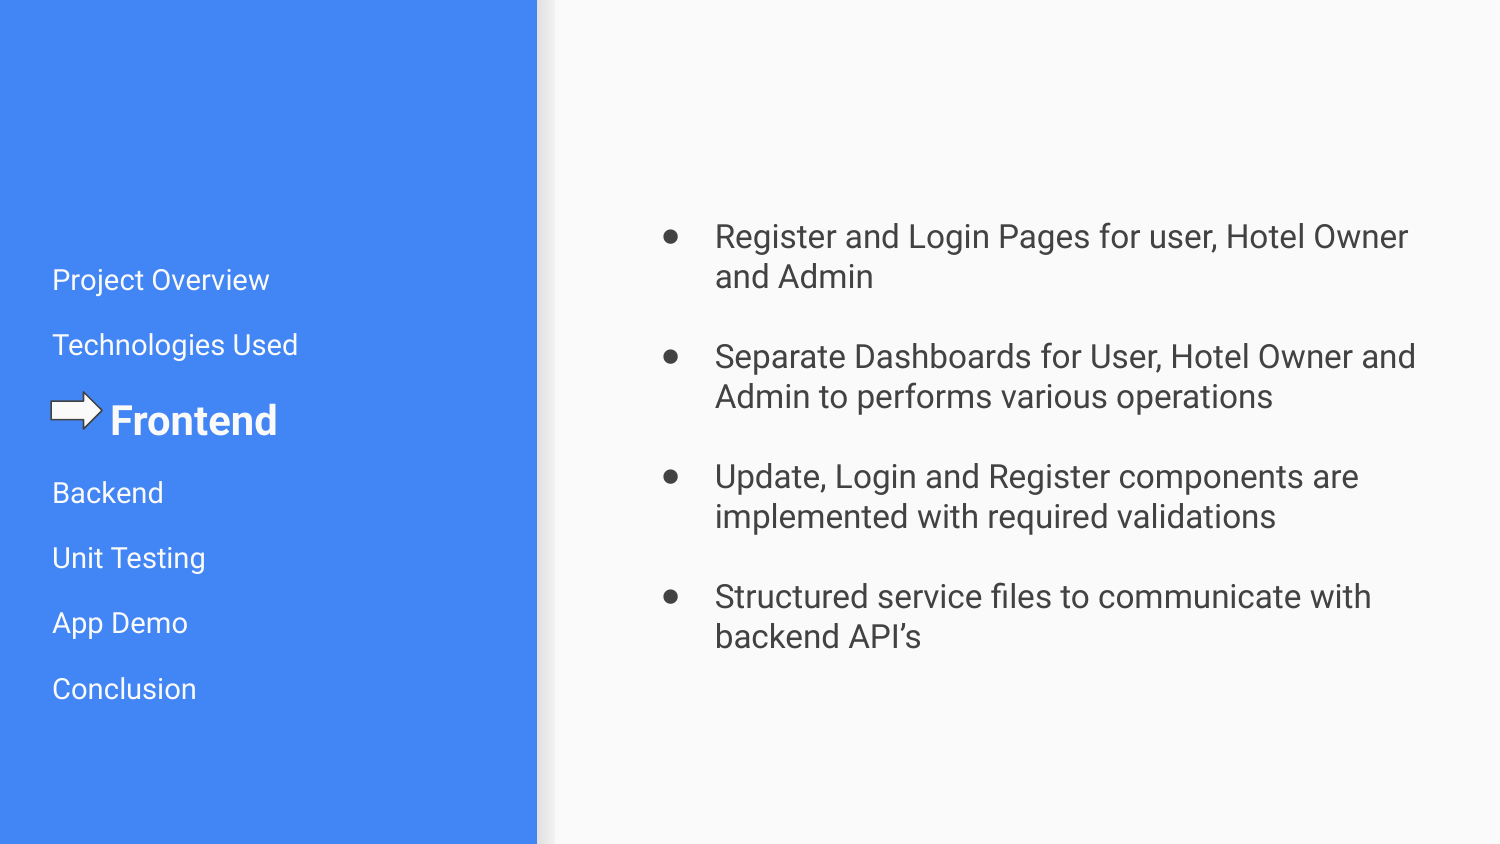

Register and Login Pages for user, Hotel Owner and Admin
Separate Dashboards for User, Hotel Owner and Admin to performs various operations

Update, Login and Register components are implemented with required validations

Structured service files to communicate with backend API’s
Project Overview
Technologies Used
        Frontend
Backend
Unit Testing
App Demo
Conclusion